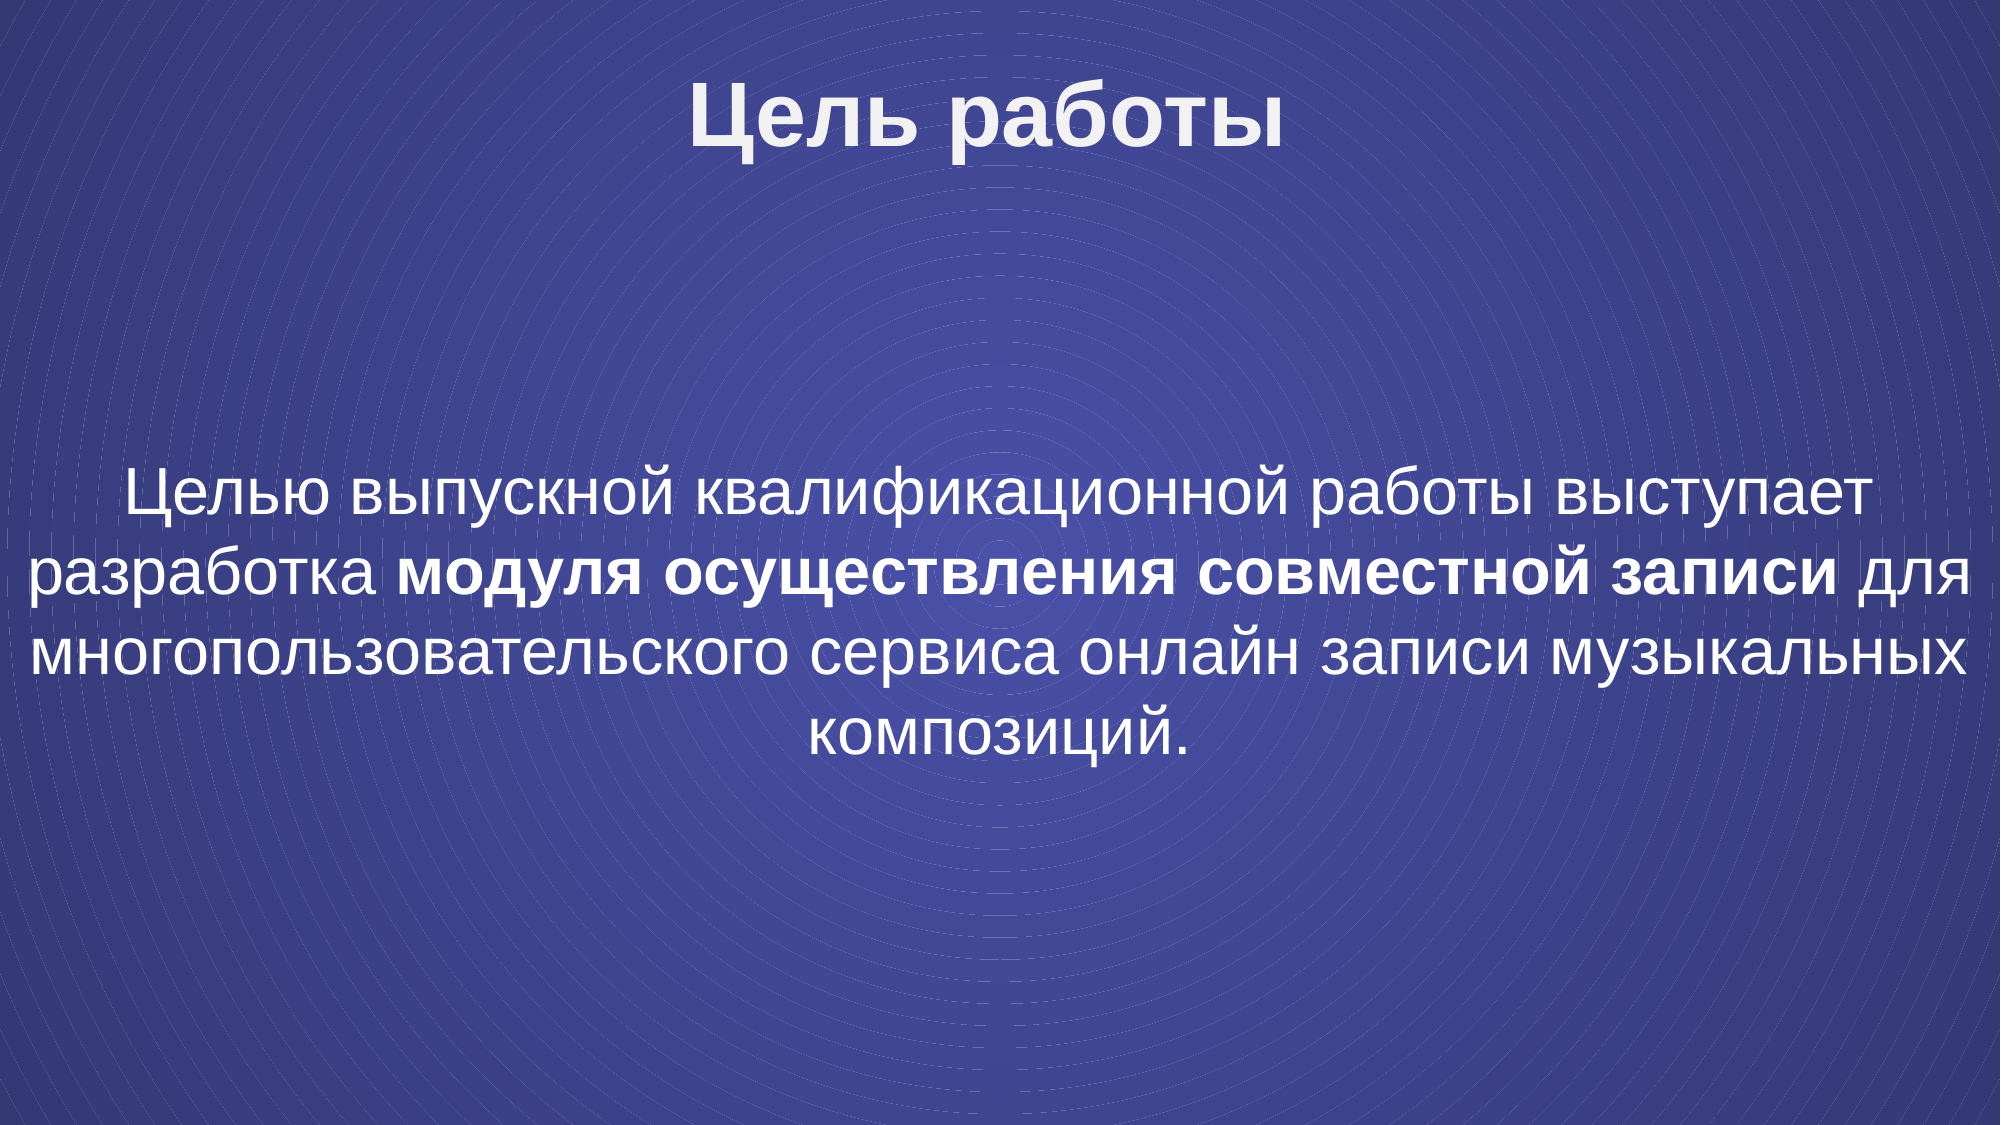

Цель работы
Анализ существующих решений
Требования к модулю
программного комплекса
Целью выпускной квалификационной работы выступает разработка модуля осуществления совместной записи для многопользовательского сервиса онлайн записи музыкальных композиций.